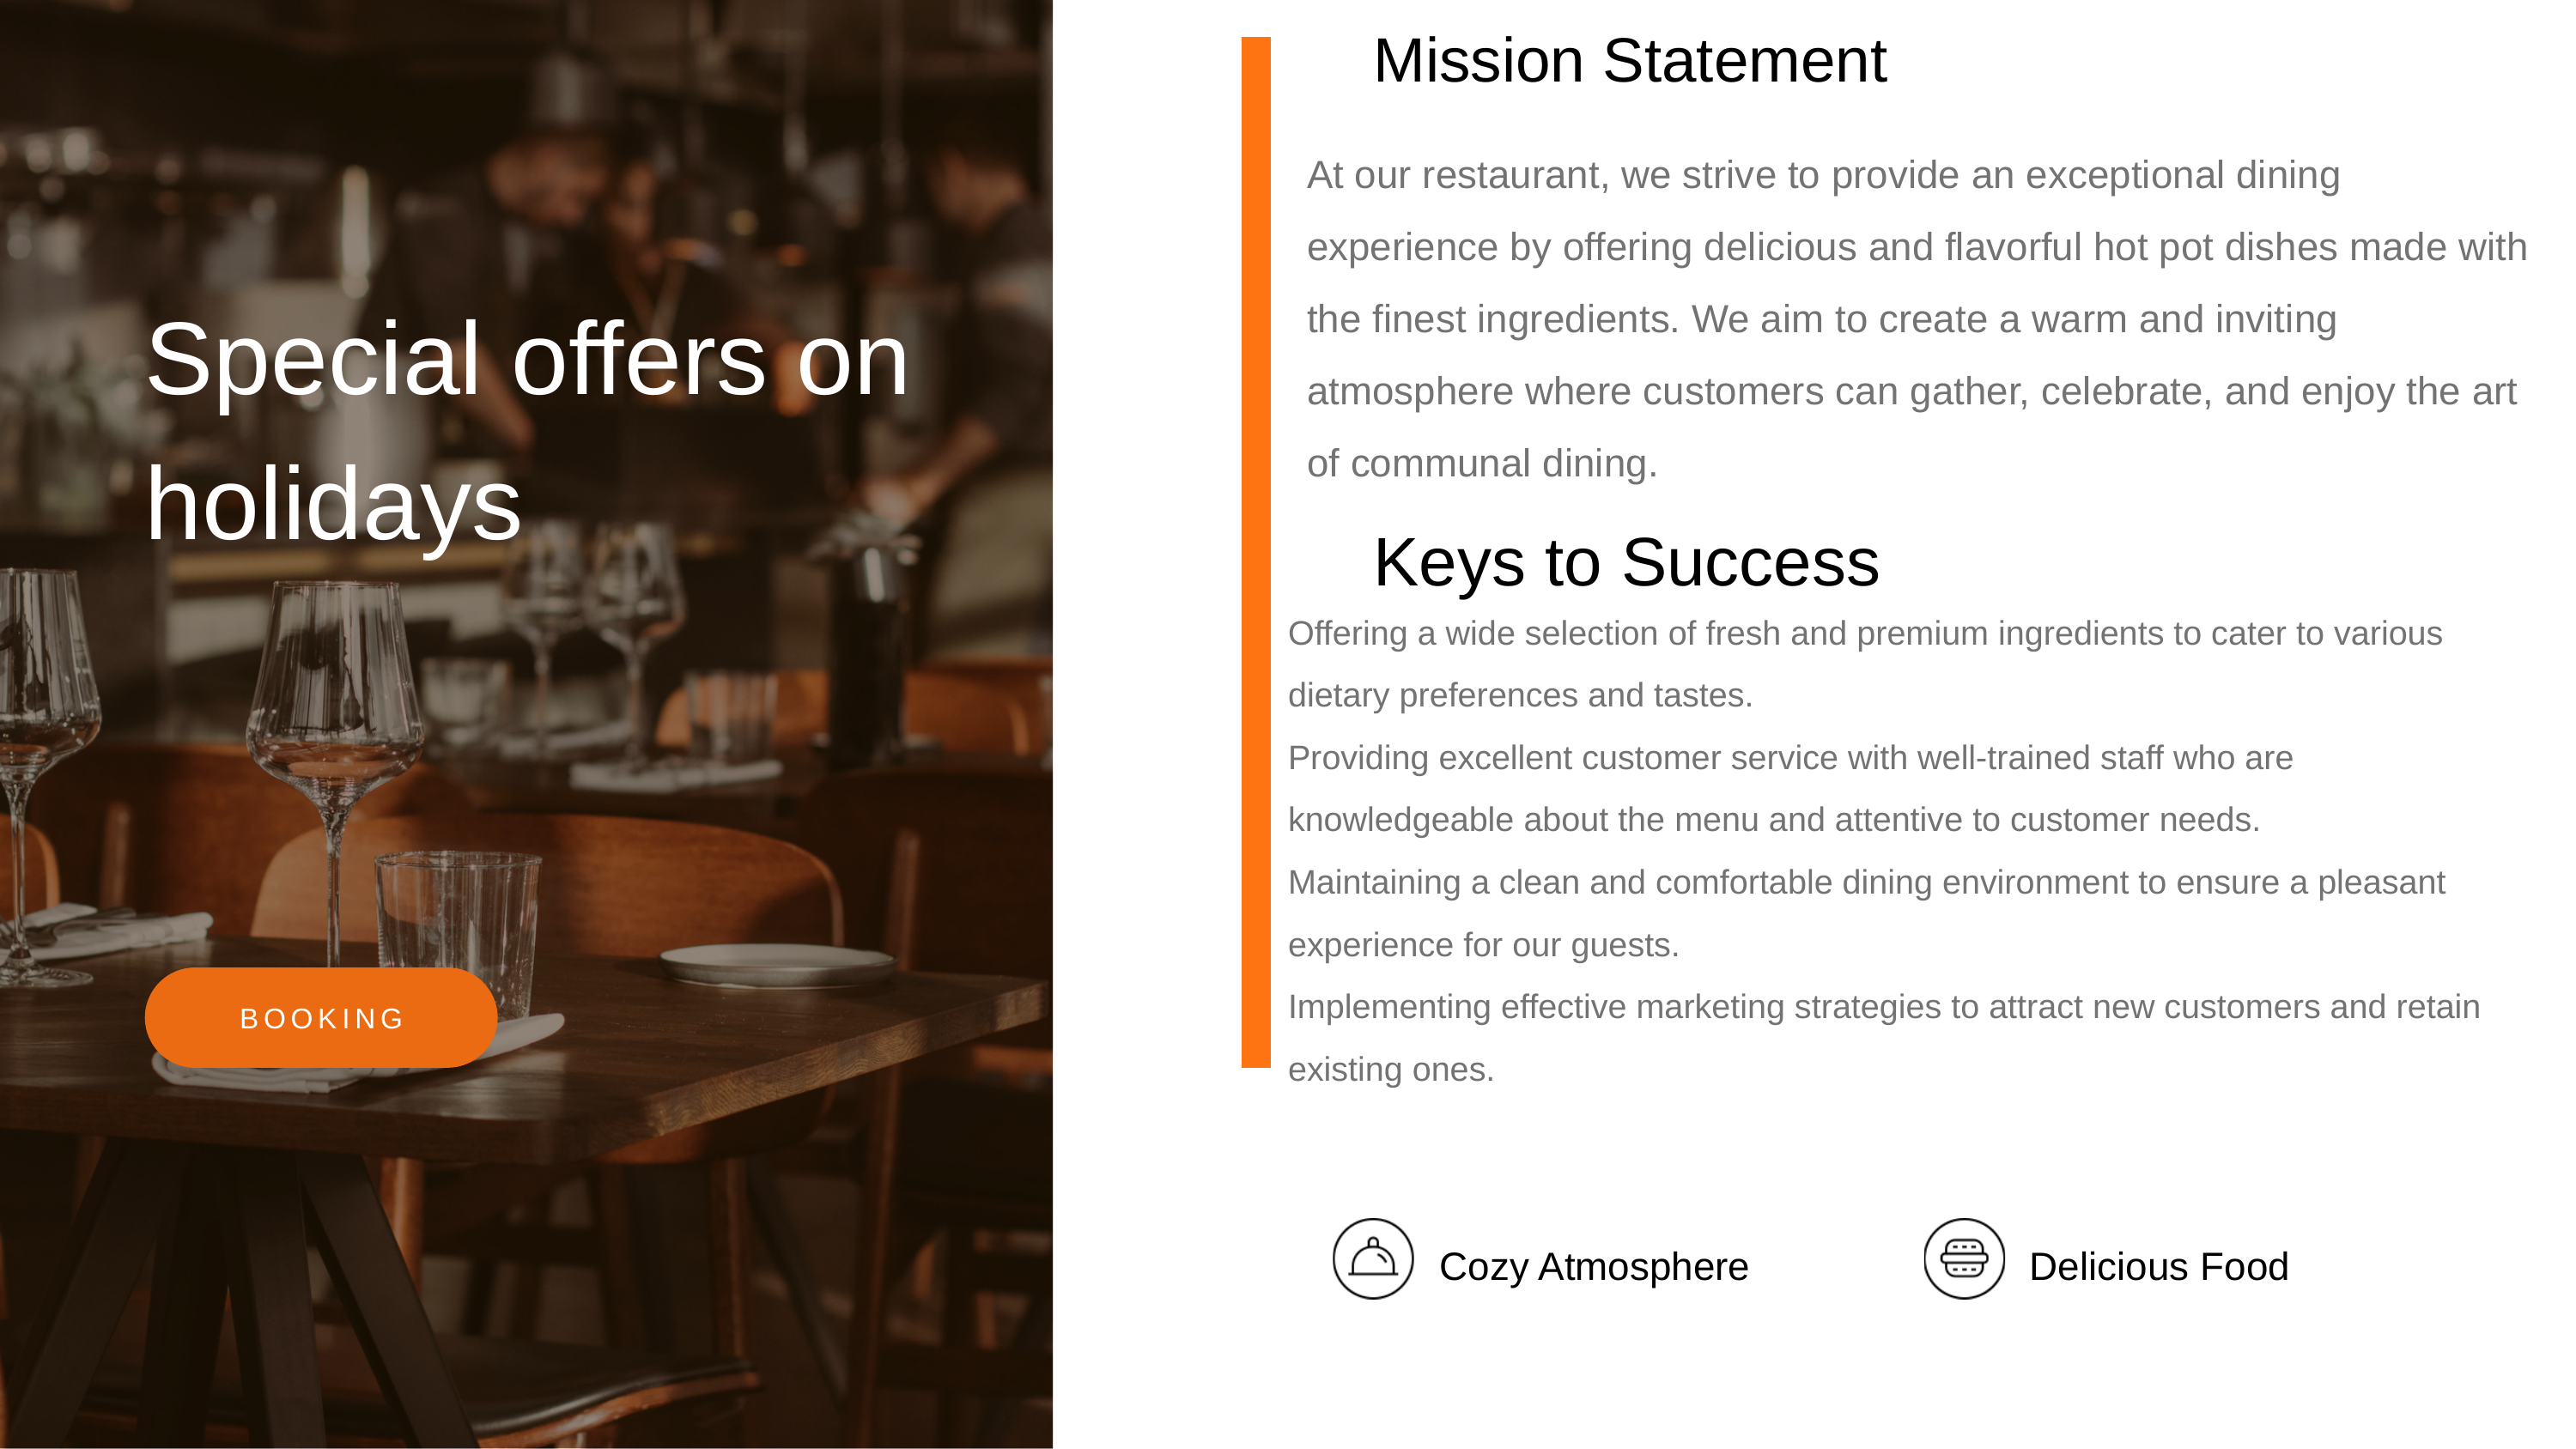

Mission Statement

At our restaurant, we strive to provide an exceptional dining experience by offering delicious and flavorful hot pot dishes made with the finest ingredients. We aim to create a warm and inviting atmosphere where customers can gather, celebrate, and enjoy the art of communal dining.

Special offers on holidays
Keys to Success
Offering a wide selection of fresh and premium ingredients to cater to various dietary preferences and tastes.
Providing excellent customer service with well-trained staff who are knowledgeable about the menu and attentive to customer needs.
Maintaining a clean and comfortable dining environment to ensure a pleasant experience for our guests.
Implementing effective marketing strategies to attract new customers and retain existing ones.

BOOKING
Cozy Atmosphere
Delicious Food